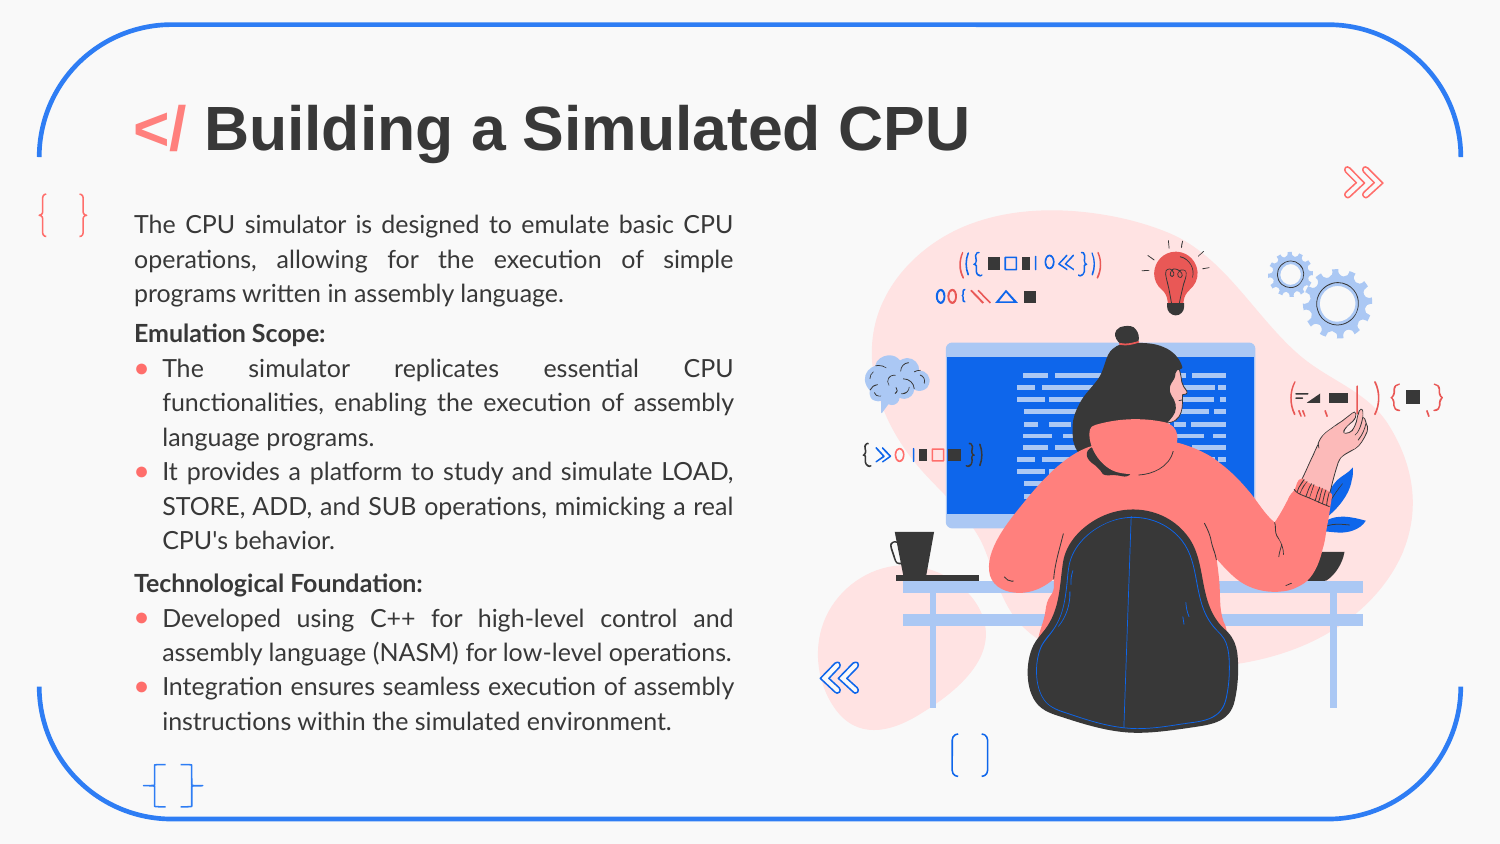

# </ Building a Simulated CPU

The CPU simulator is designed to emulate basic CPU operations, allowing for the execution of simple programs written in assembly language.

Emulation Scope:
The simulator replicates essential CPU functionalities, enabling the execution of assembly language programs.
It provides a platform to study and simulate LOAD, STORE, ADD, and SUB operations, mimicking a real CPU's behavior.

Technological Foundation:
Developed using C++ for high-level control and assembly language (NASM) for low-level operations.
Integration ensures seamless execution of assembly instructions within the simulated environment.